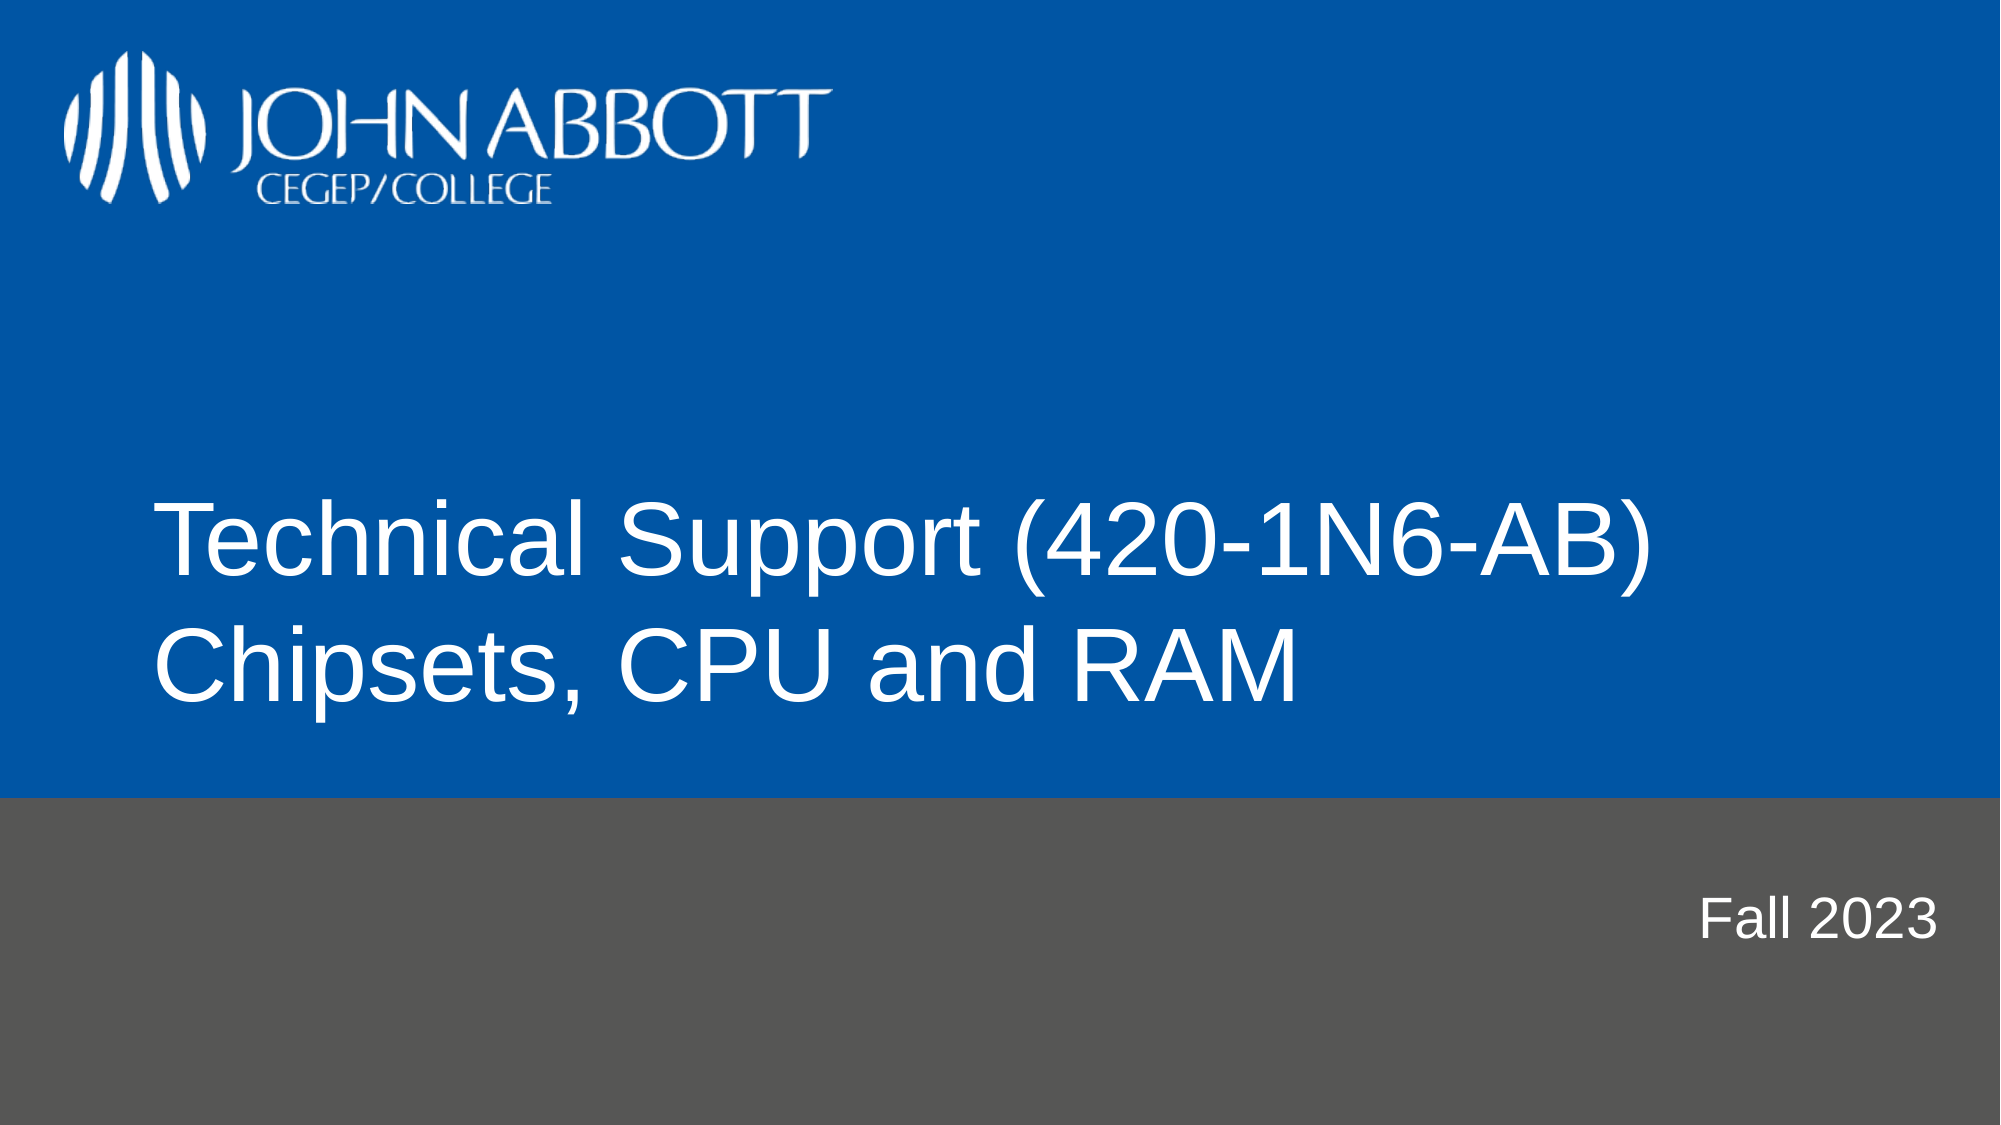

# Technical Support (420-1N6-AB) Chipsets, CPU and RAM
Fall 2023